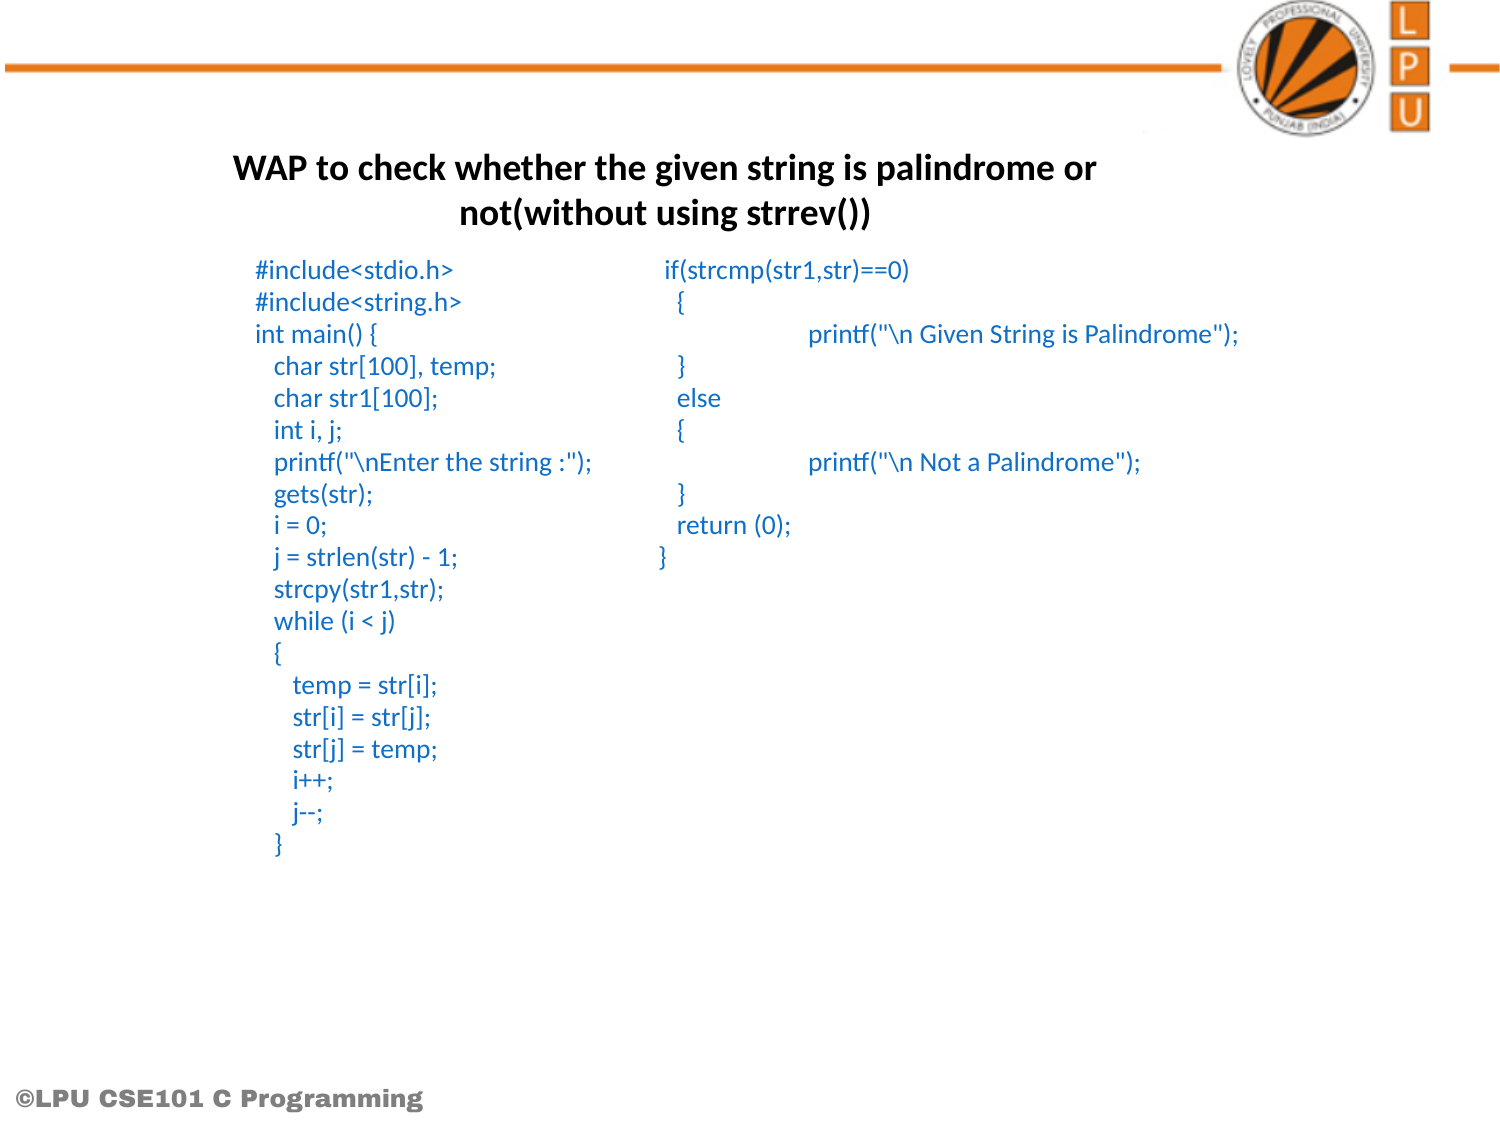

# WAP to check whether the given string is palindrome or not(without using strrev())
#include<stdio.h>
#include<string.h>
int main() {
   char str[100], temp;
   char str1[100];
   int i, j;
   printf("\nEnter the string :");
   gets(str);
   i = 0;
   j = strlen(str) - 1;
   strcpy(str1,str);
   while (i < j)
   {
      temp = str[i];
      str[i] = str[j];
      str[j] = temp;
      i++;
      j--;
   }

 if(strcmp(str1,str)==0)
   {
   	printf("\n Given String is Palindrome");
   }
   else
   {
   	printf("\n Not a Palindrome");
   }
   return (0);
}